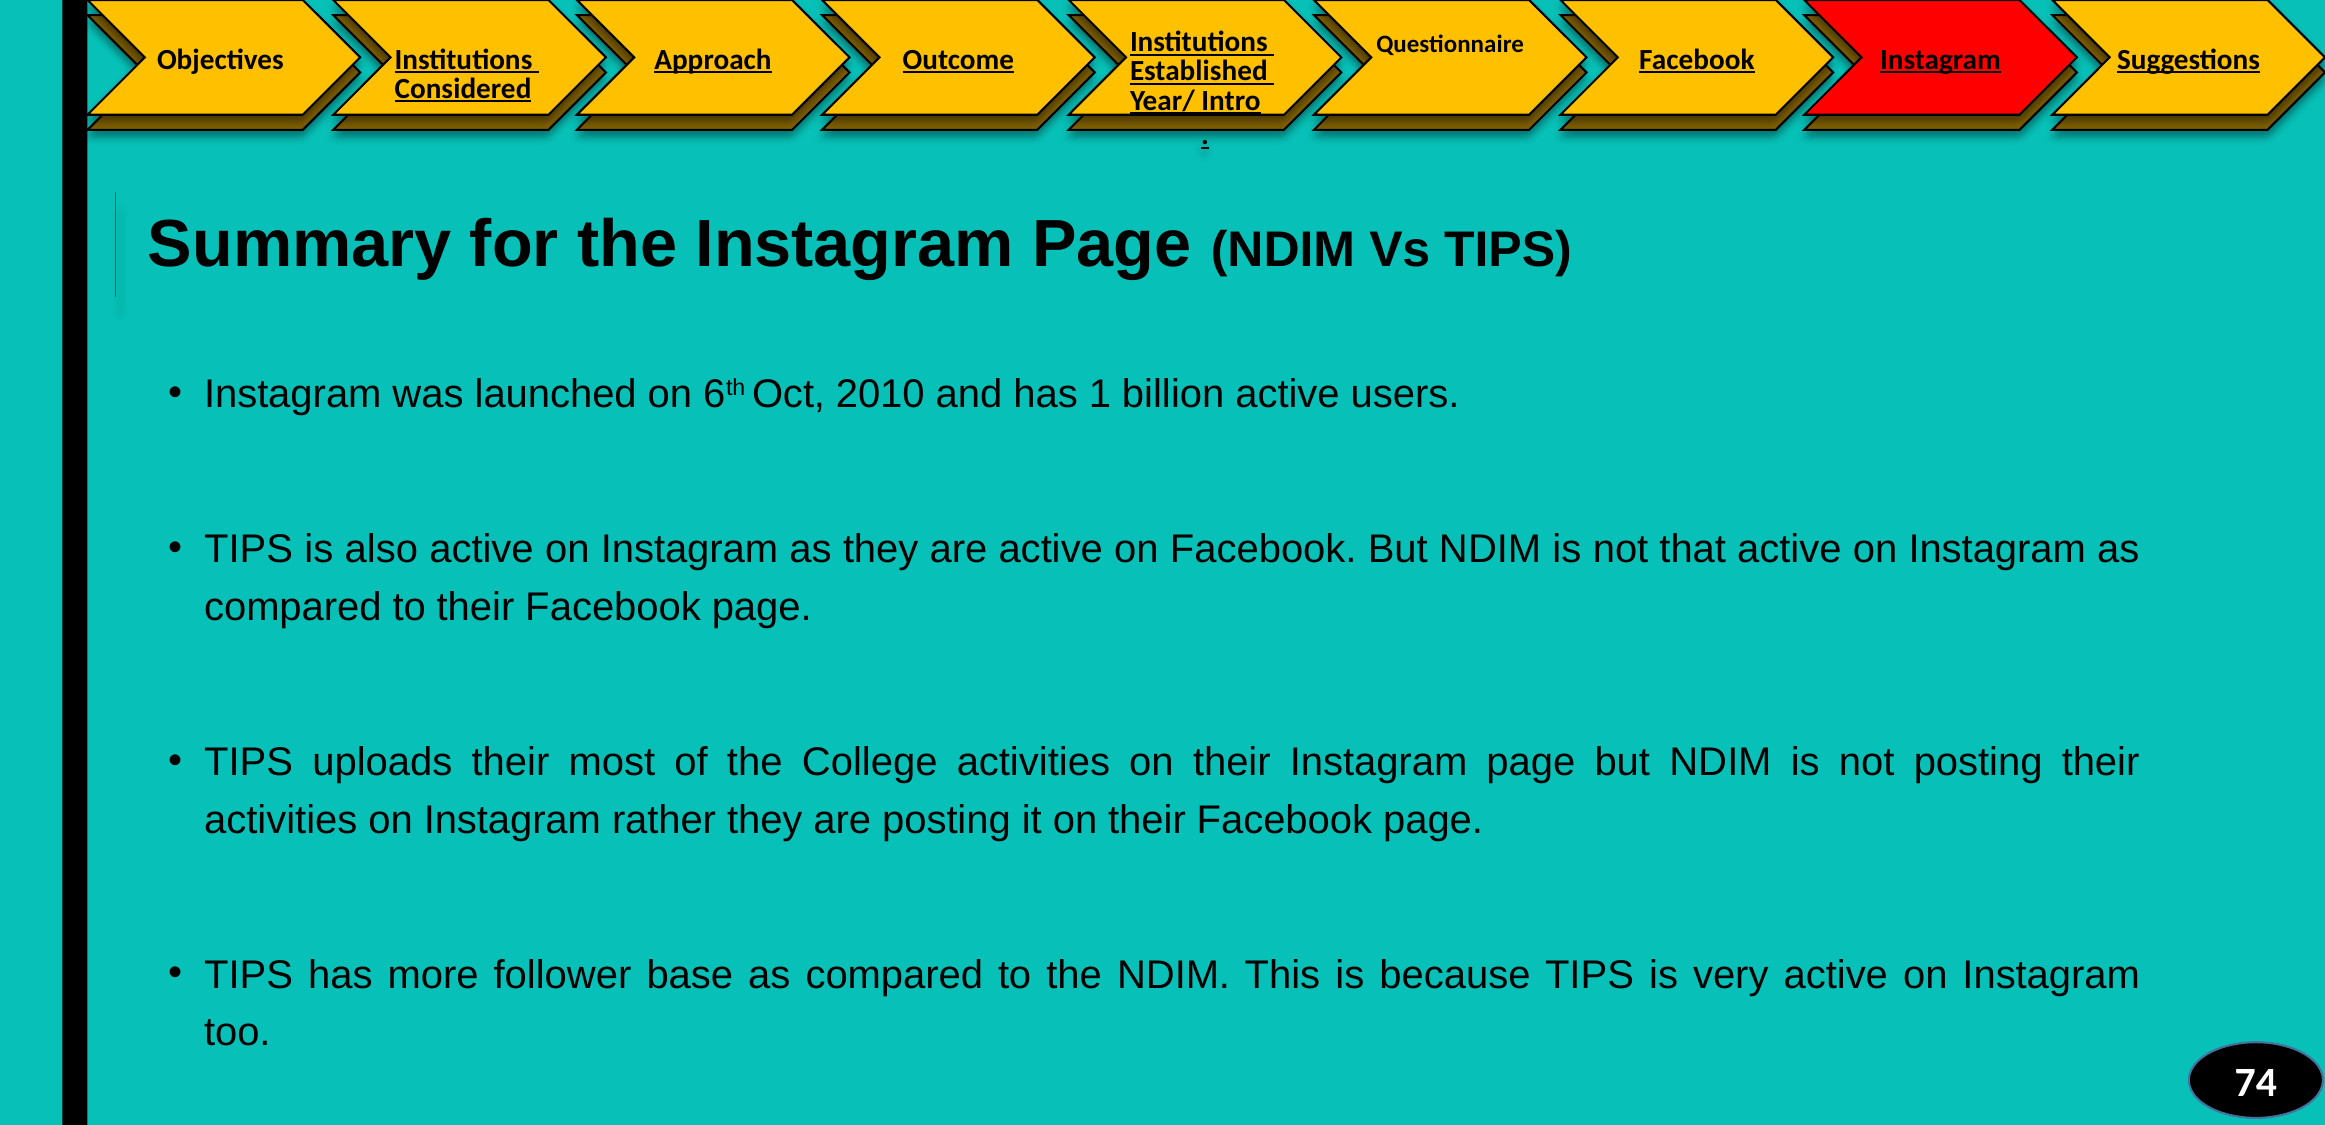

Facebook

Instagram

Suggestions

Objectives

Institutions Considered

Approach

Outcome

Institutions Established Year/ Intro.

Questionnaire

Summary for the Instagram Page (NDIM Vs TIPS)
Instagram was launched on 6th Oct, 2010 and has 1 billion active users.

TIPS is also active on Instagram as they are active on Facebook. But NDIM is not that active on Instagram as compared to their Facebook page.

TIPS uploads their most of the College activities on their Instagram page but NDIM is not posting their activities on Instagram rather they are posting it on their Facebook page.

TIPS has more follower base as compared to the NDIM. This is because TIPS is very active on Instagram too.
74